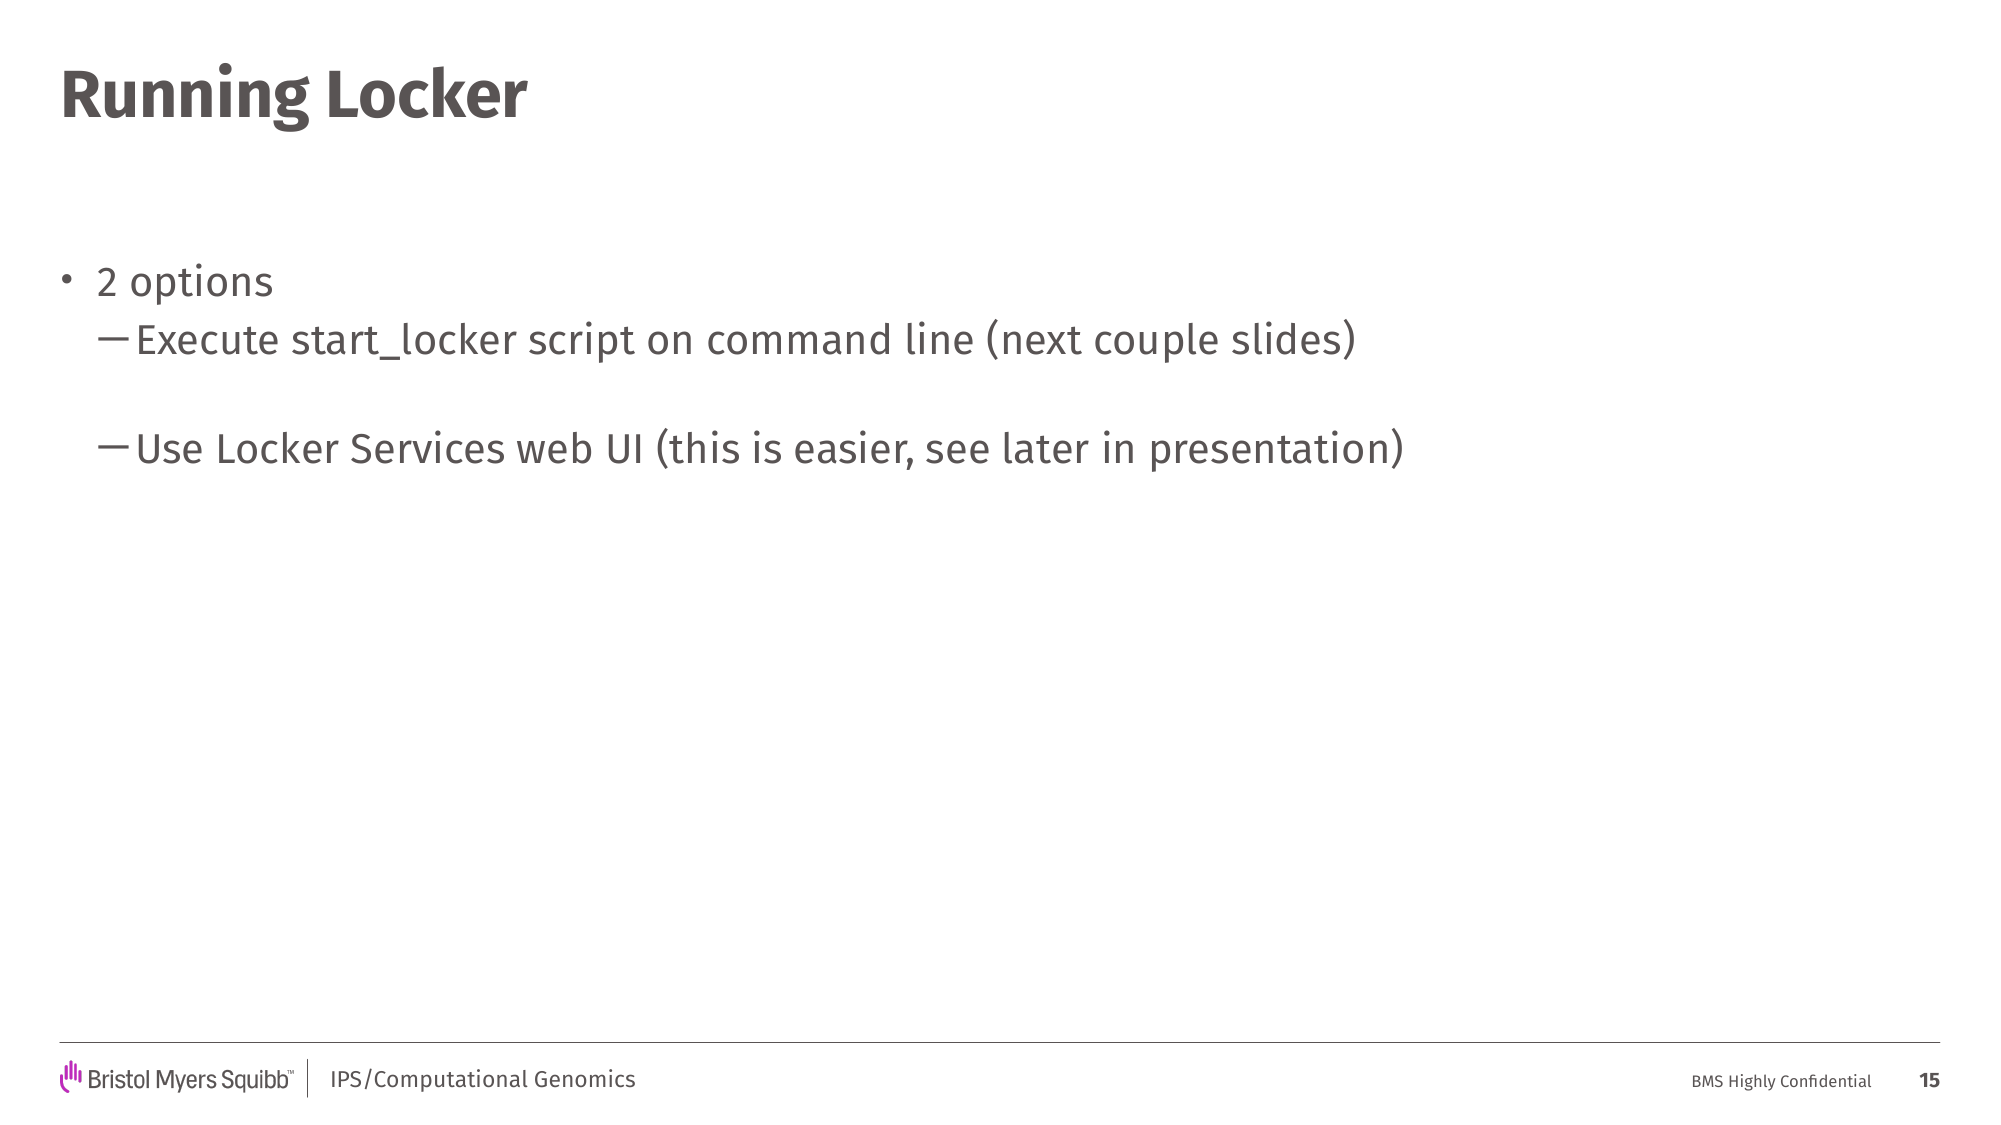

# Running Locker
2 options
Execute start_locker script on command line (next couple slides)
Use Locker Services web UI (this is easier, see later in presentation)
15